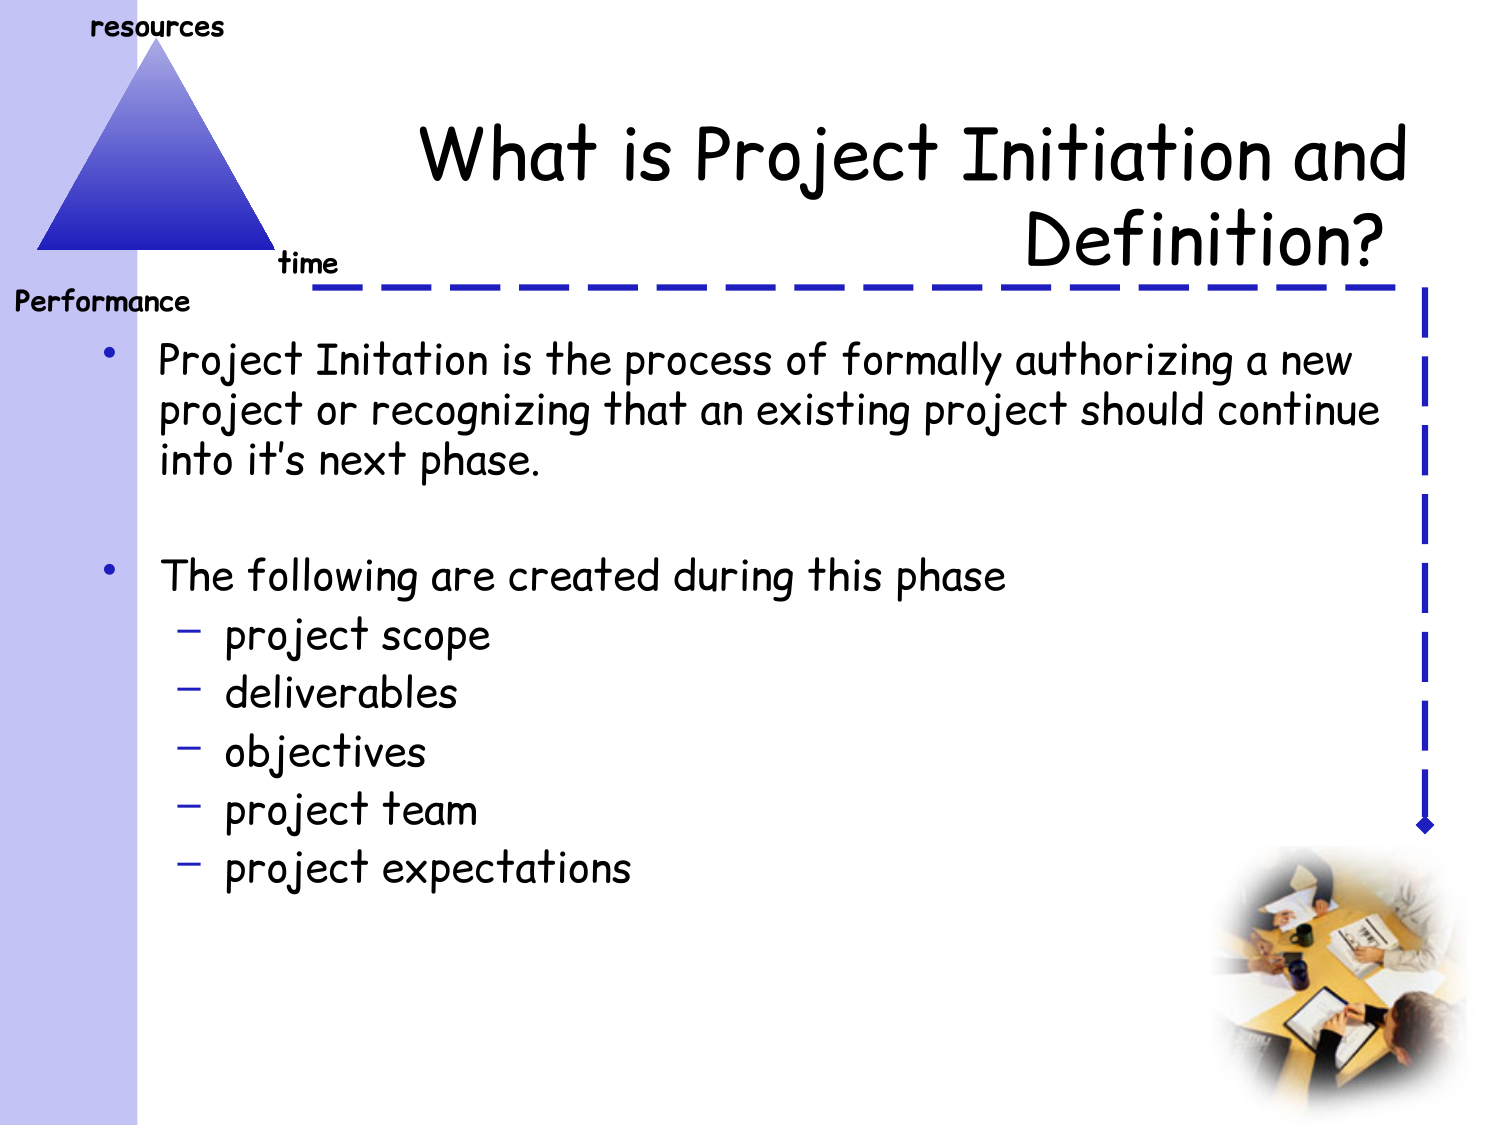

# What is Project Initiation and Definition?
Project Initation is the process of formally authorizing a new project or recognizing that an existing project should continue into it’s next phase.

The following are created during this phase
project scope
deliverables
objectives
project team
project expectations